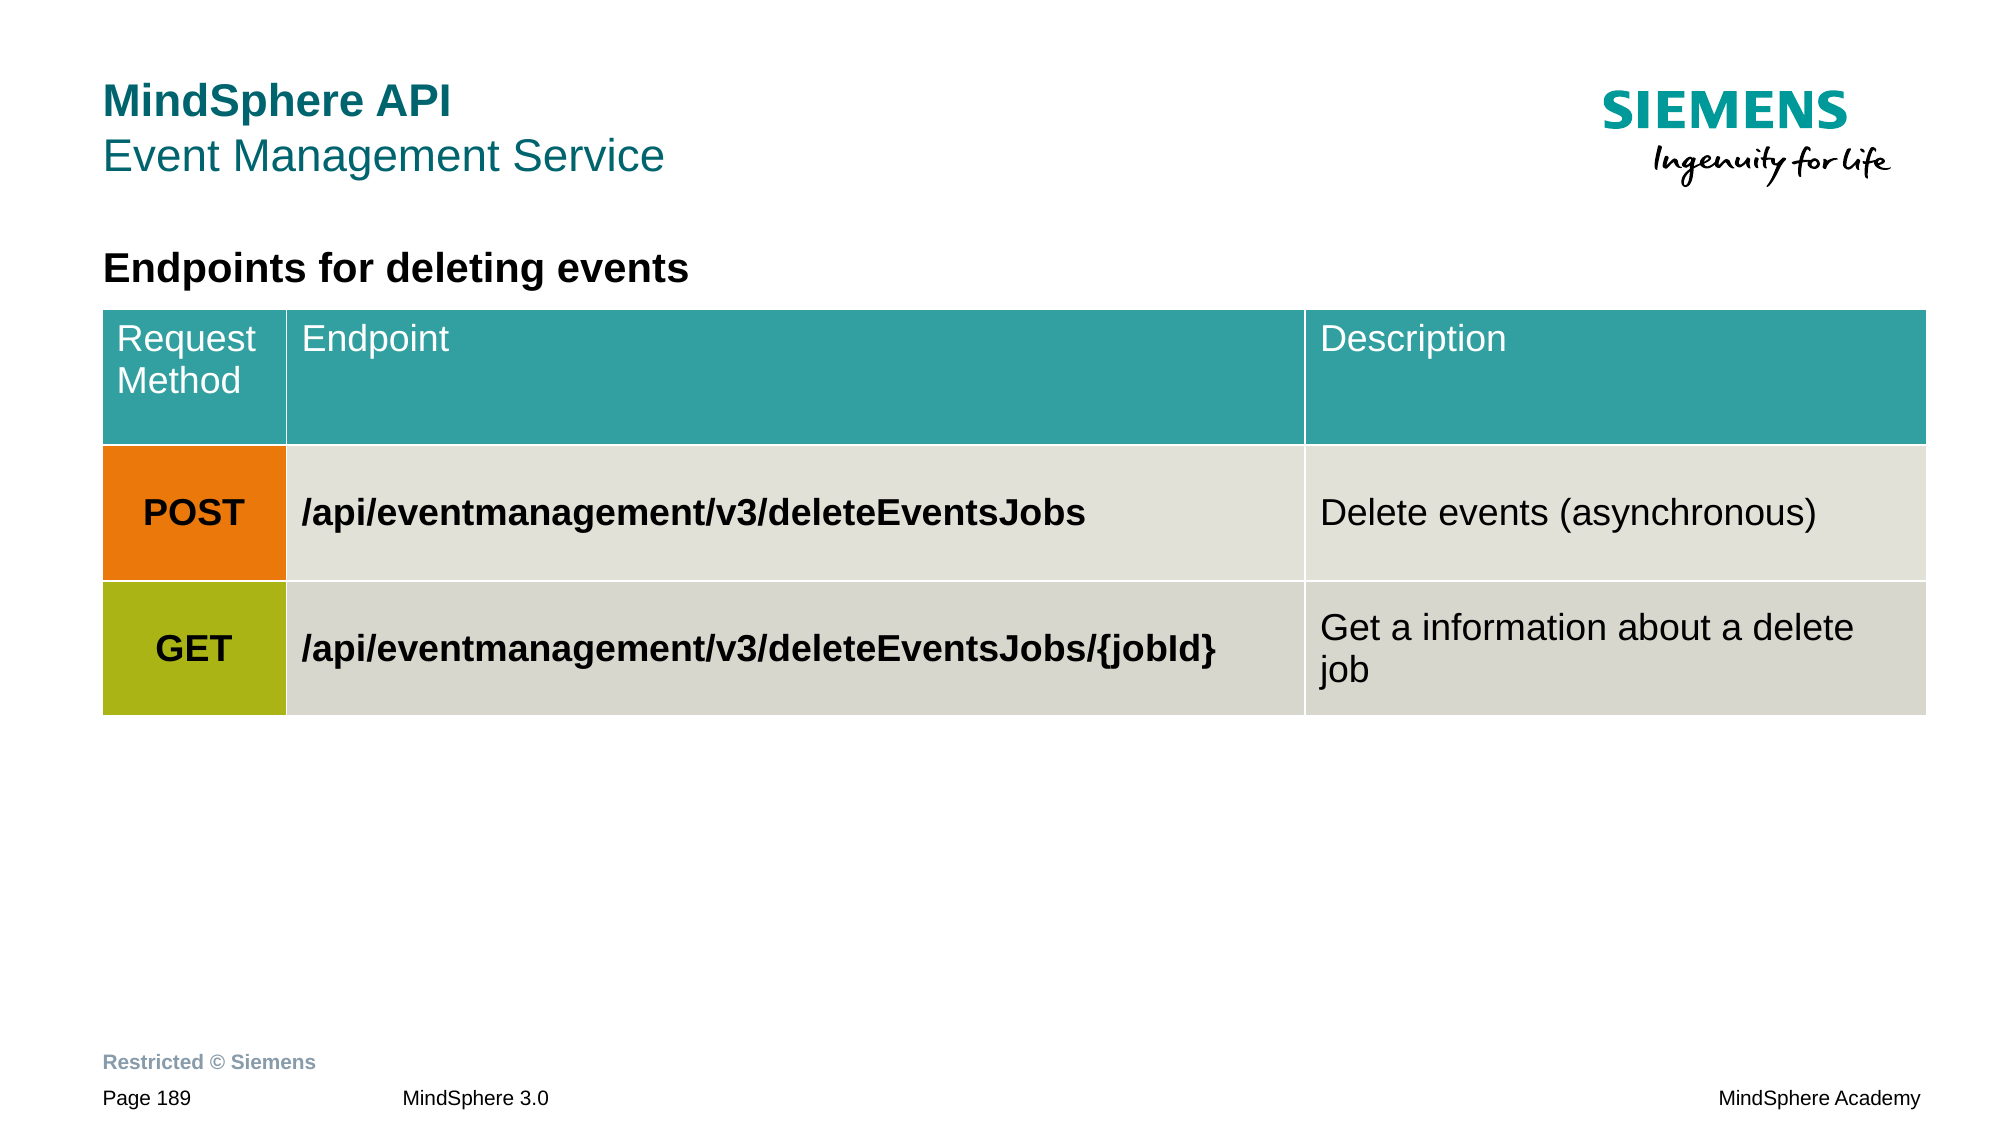

# MindSphere API Event Management Service
Endpoints for deleting events
| Request Method | Endpoint | Description |
| --- | --- | --- |
| POST | /api/eventmanagement/v3/deleteEventsJobs | Delete events (asynchronous) |
| GET | /api/eventmanagement/v3/deleteEventsJobs/{jobId} | Get a information about a delete job |